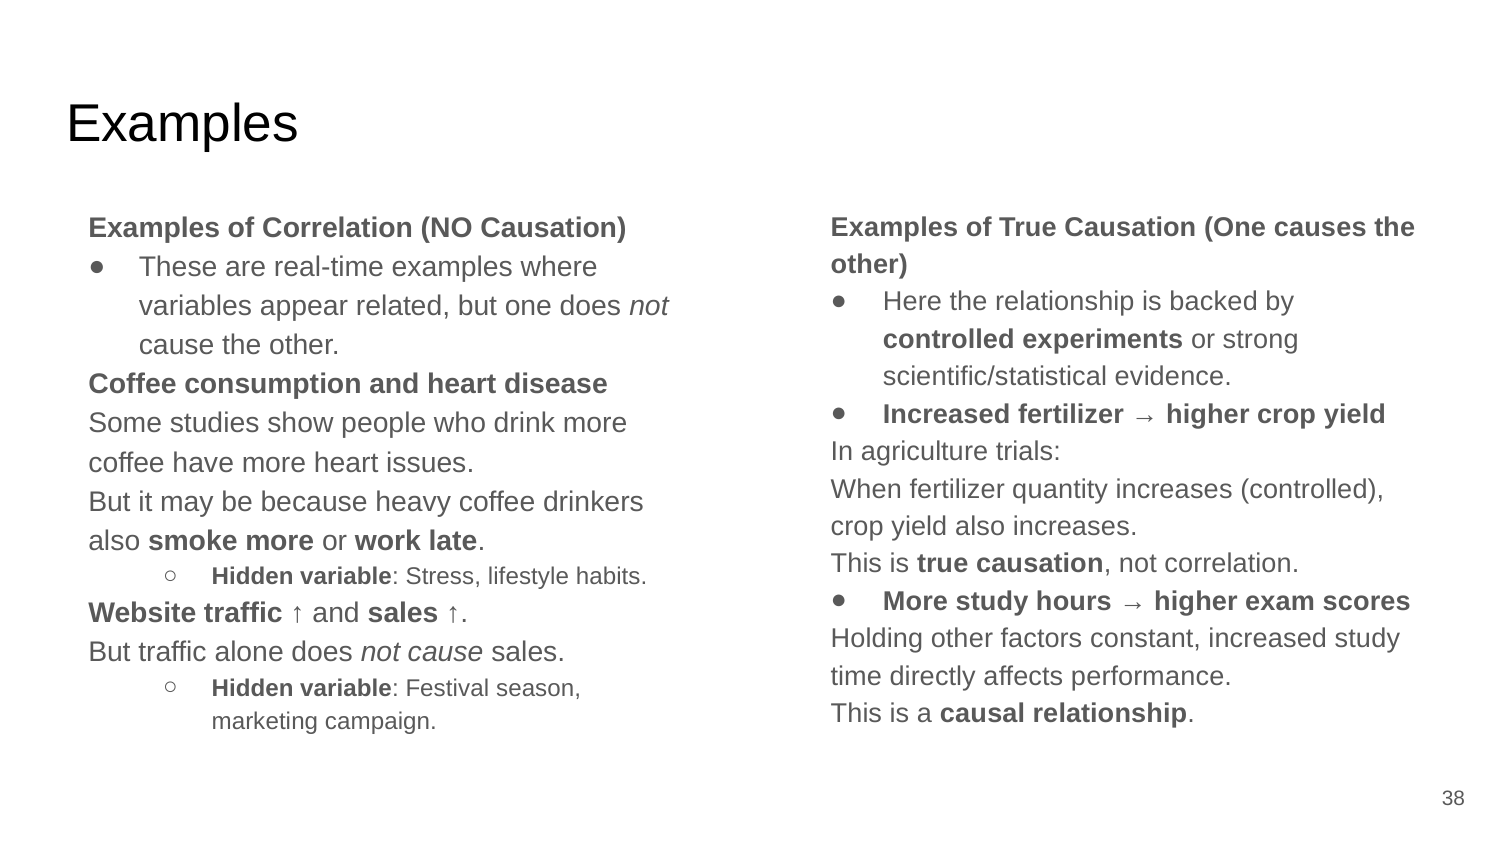

# Examples
Examples of Correlation (NO Causation)
These are real-time examples where variables appear related, but one does not cause the other.
Coffee consumption and heart disease
Some studies show people who drink more coffee have more heart issues.
But it may be because heavy coffee drinkers also smoke more or work late.
Hidden variable: Stress, lifestyle habits.
Website traffic ↑ and sales ↑.
But traffic alone does not cause sales.
Hidden variable: Festival season, marketing campaign.

Examples of True Causation (One causes the other)
Here the relationship is backed by controlled experiments or strong scientific/statistical evidence.
Increased fertilizer → higher crop yield
In agriculture trials:
When fertilizer quantity increases (controlled), crop yield also increases.
This is true causation, not correlation.
More study hours → higher exam scores
Holding other factors constant, increased study time directly affects performance.
This is a causal relationship.

38